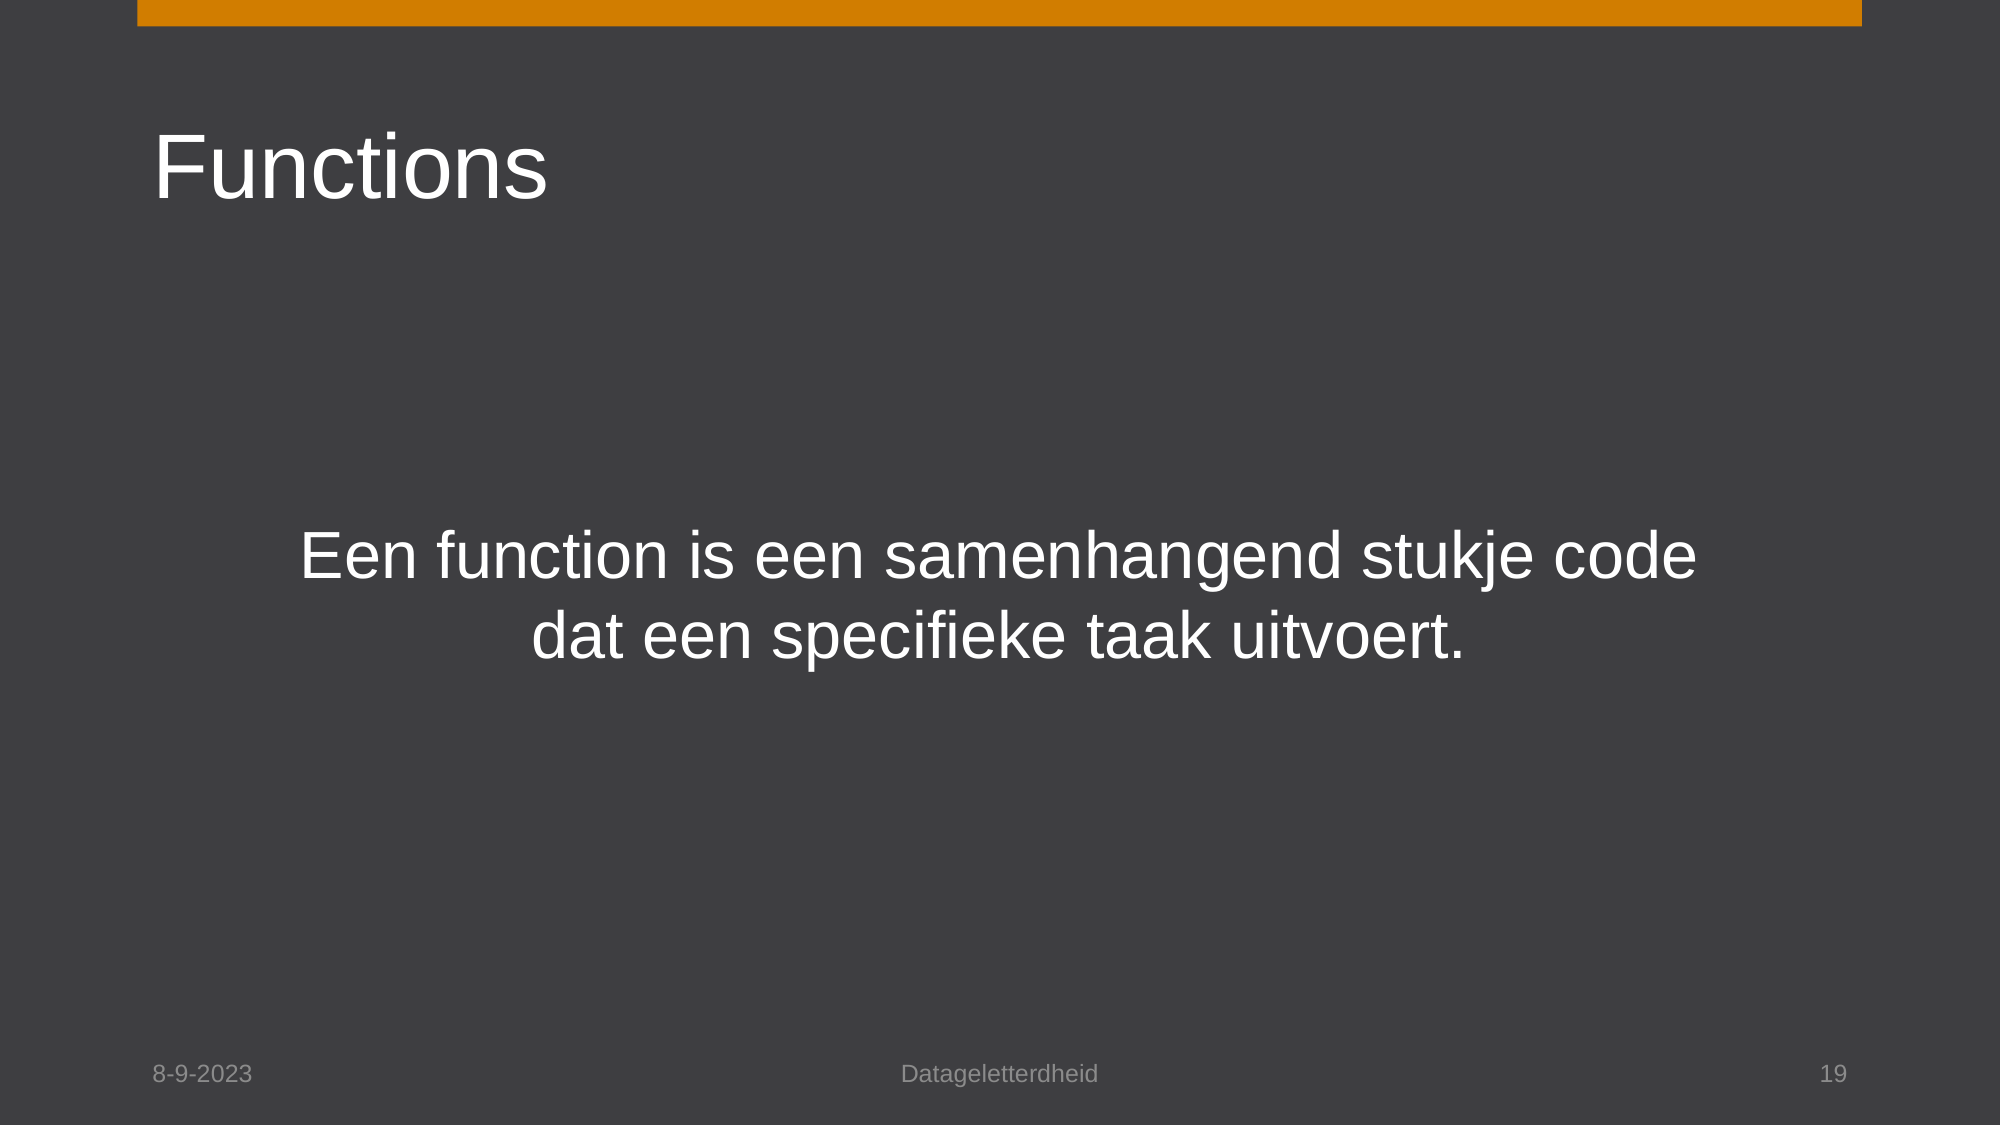

# Functions
Een function is een samenhangend stukje code dat een specifieke taak uitvoert.
8-9-2023
Datageletterdheid
19